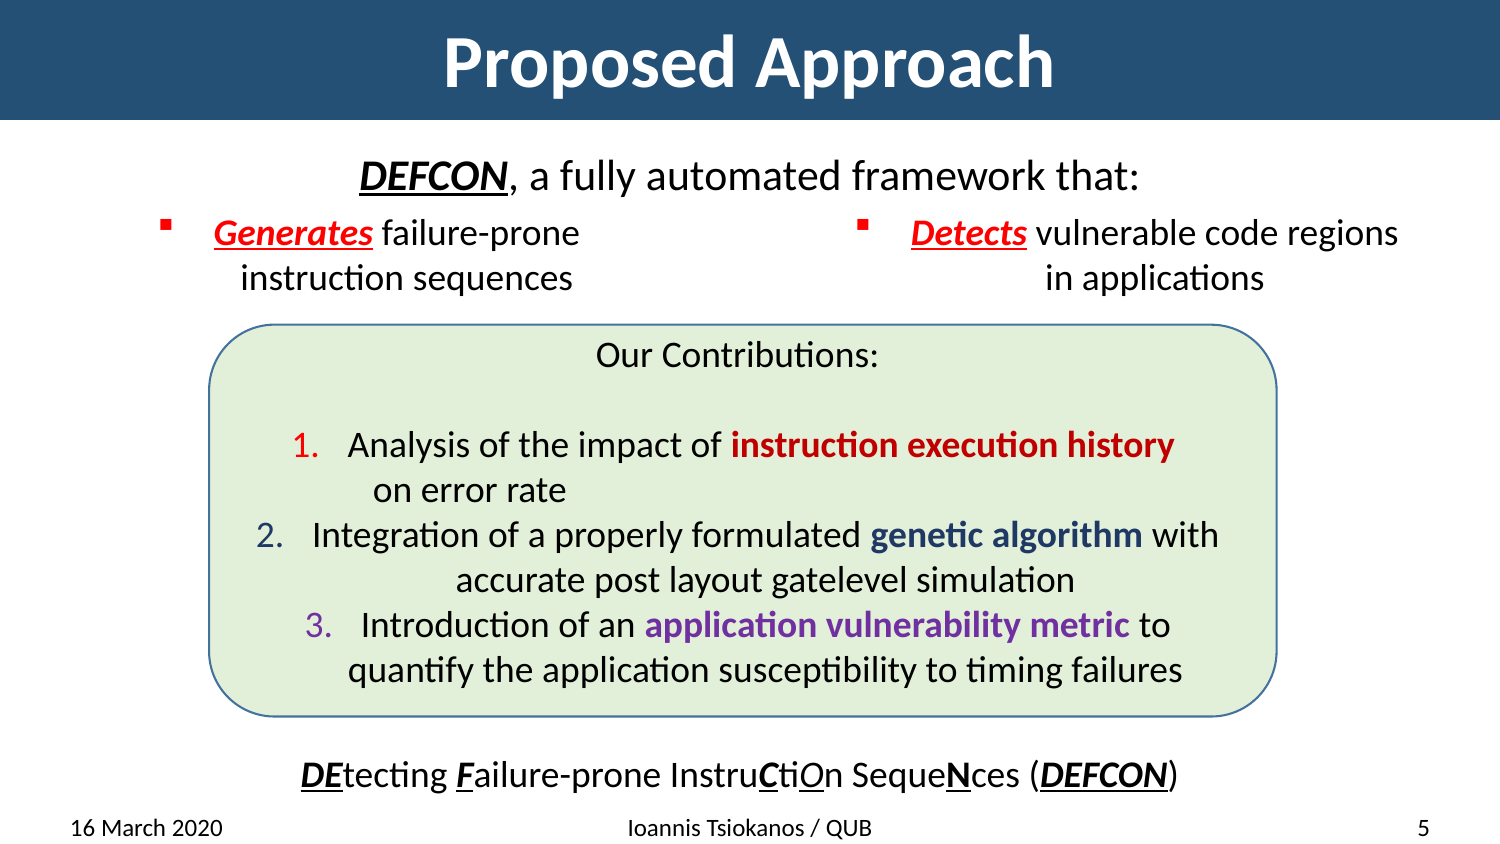

# Proposed Approach
DEFCON, a fully automated framework that:

Generates failure-prone
        instruction sequences
Detects vulnerable code regions in applications
Our Contributions:

Analysis of the impact of instruction execution history
on error rate
Integration of a properly formulated genetic algorithm with accurate post layout gatelevel simulation
Introduction of an application vulnerability metric to quantify the application susceptibility to timing failures

DEtecting Failure-prone InstruCtiOn SequeNces (DEFCON)
16 March 2020
Ioannis Tsiokanos / QUB
5